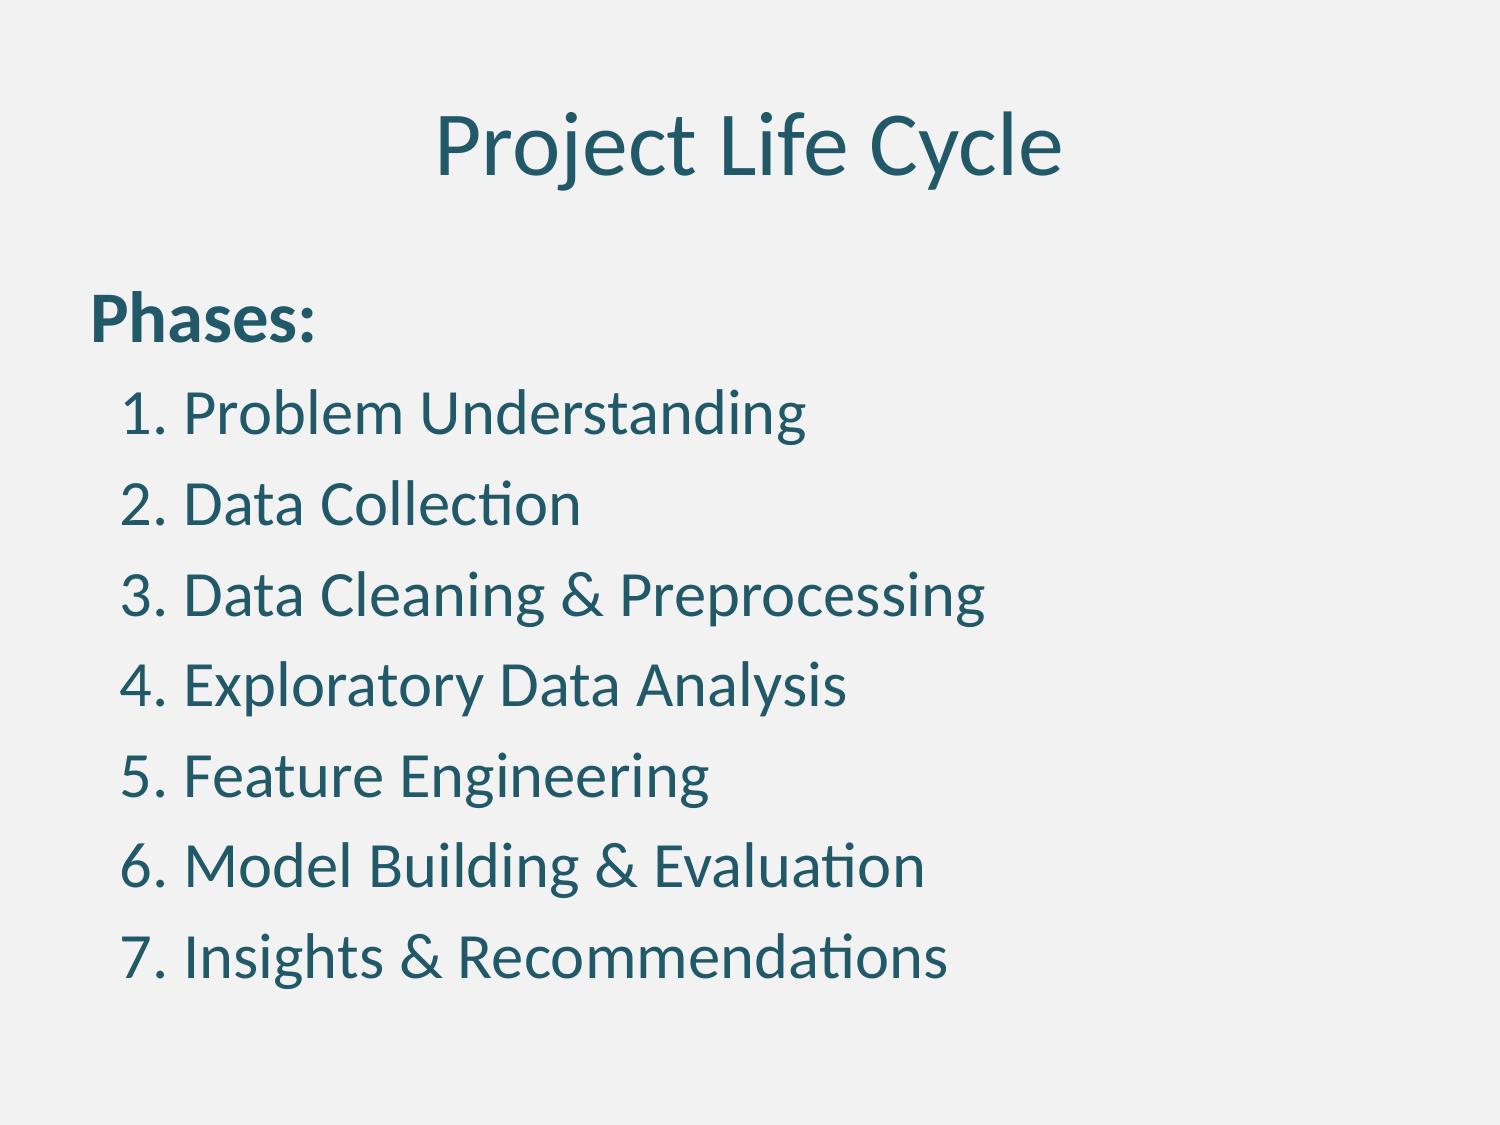

# Project Life Cycle
Phases:
  1. Problem Understanding
  2. Data Collection
  3. Data Cleaning & Preprocessing
  4. Exploratory Data Analysis
  5. Feature Engineering
  6. Model Building & Evaluation
  7. Insights & Recommendations